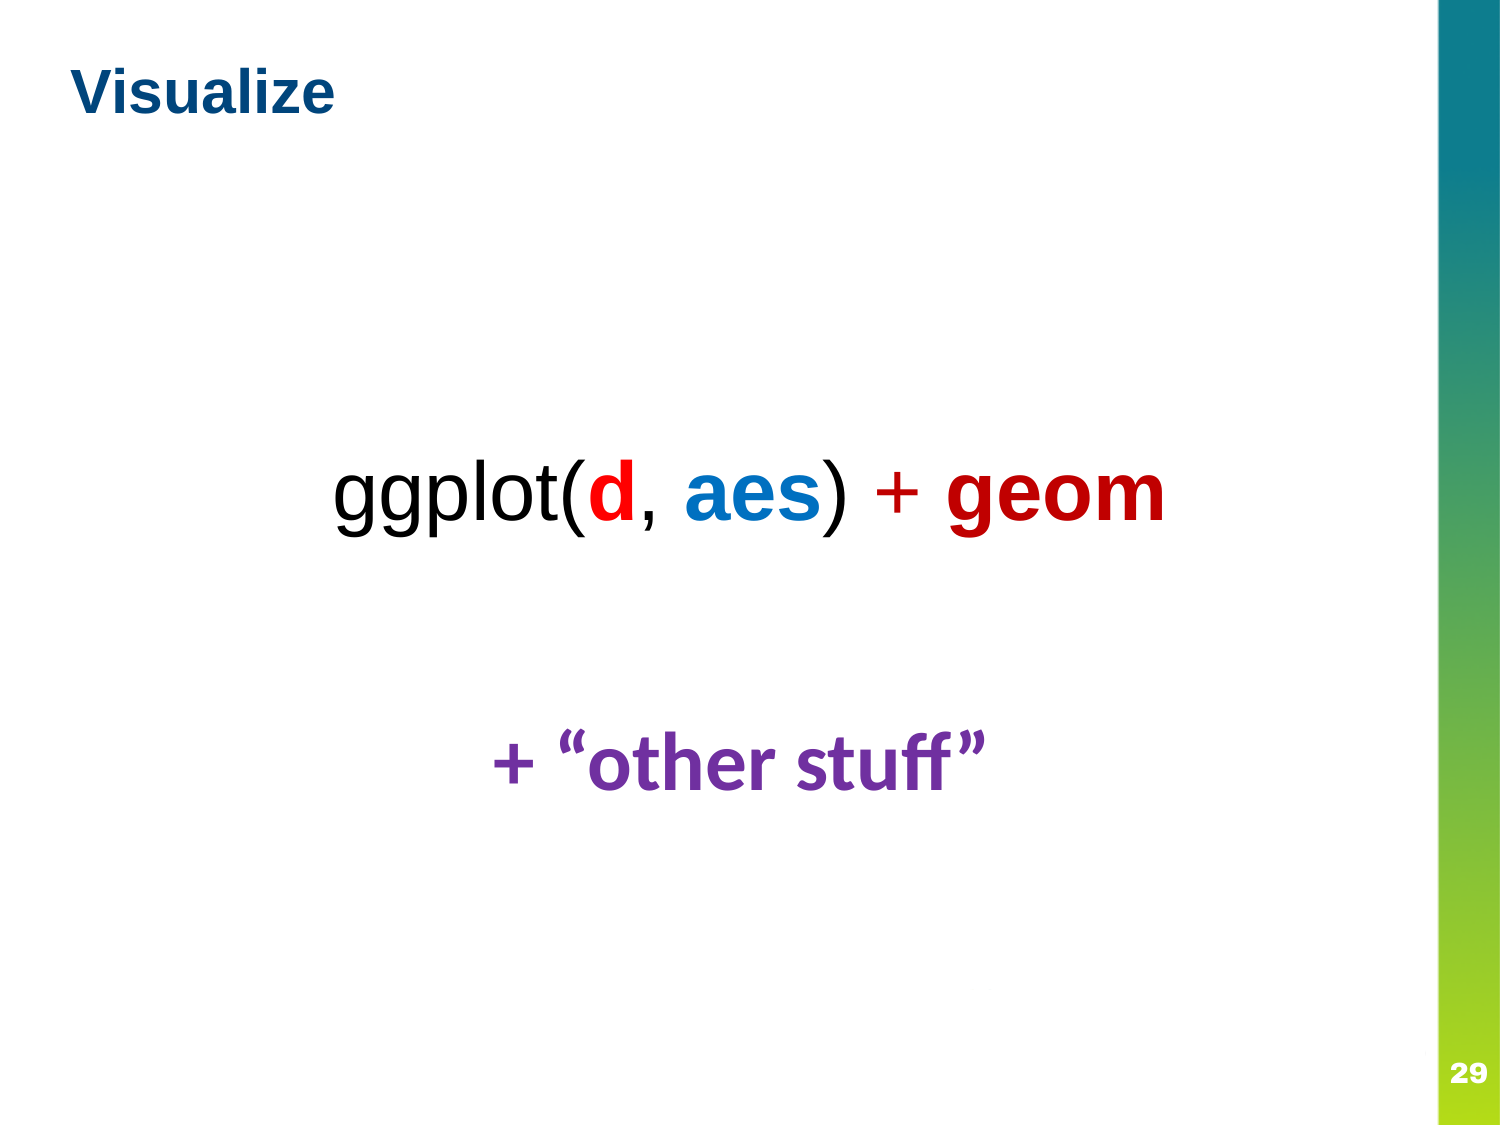

# Visualize
ggplot(d, aes) + geom
+ “other stuff”
29